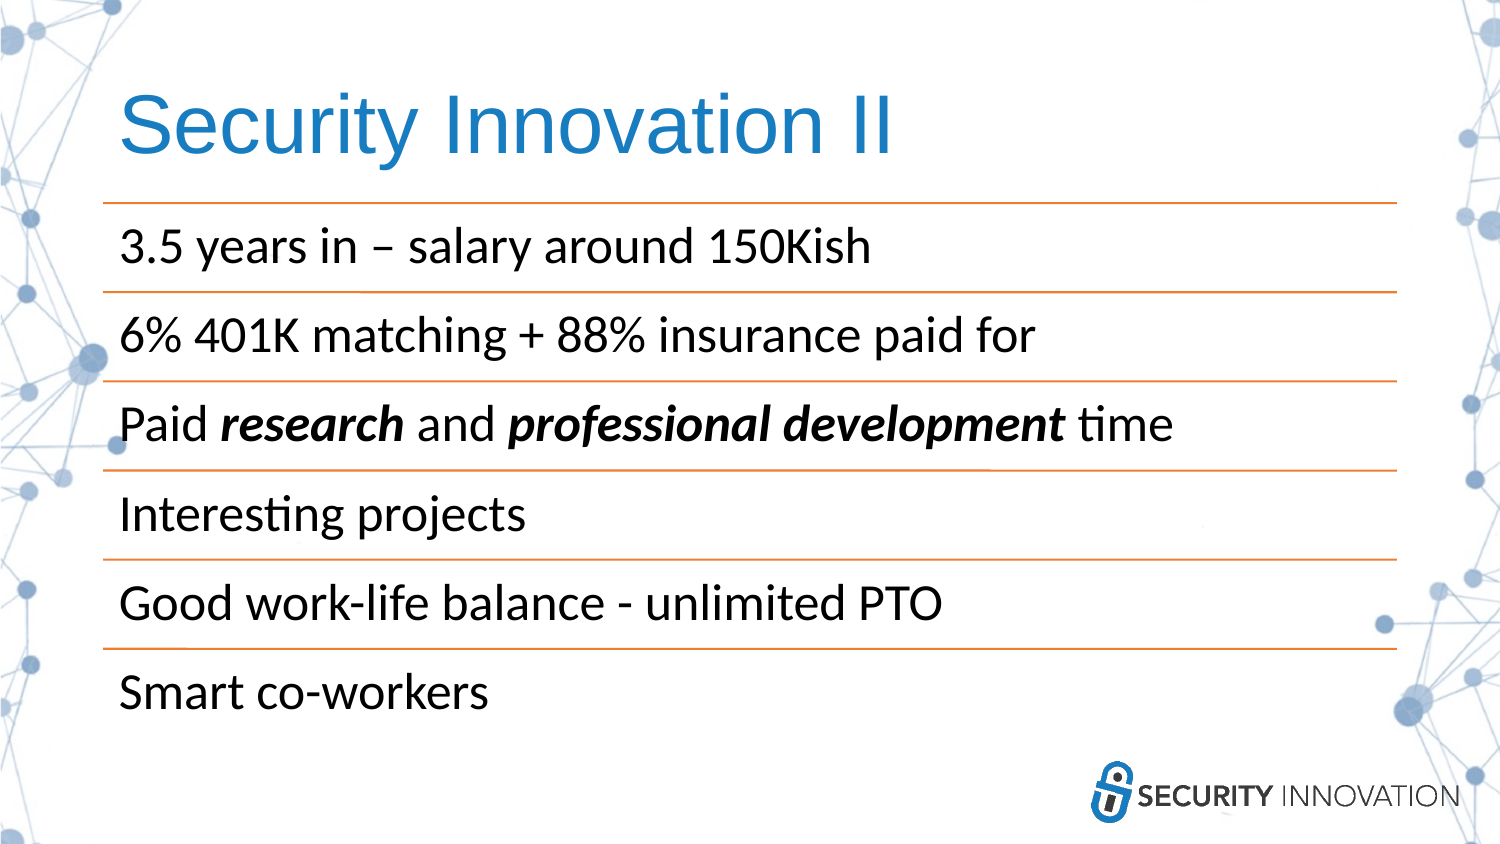

# Security Innovation II
3.5 years in – salary around 150Kish
6% 401K matching + 88% insurance paid for
Paid research and professional development time
Interesting projects
Good work-life balance - unlimited PTO
Smart co-workers